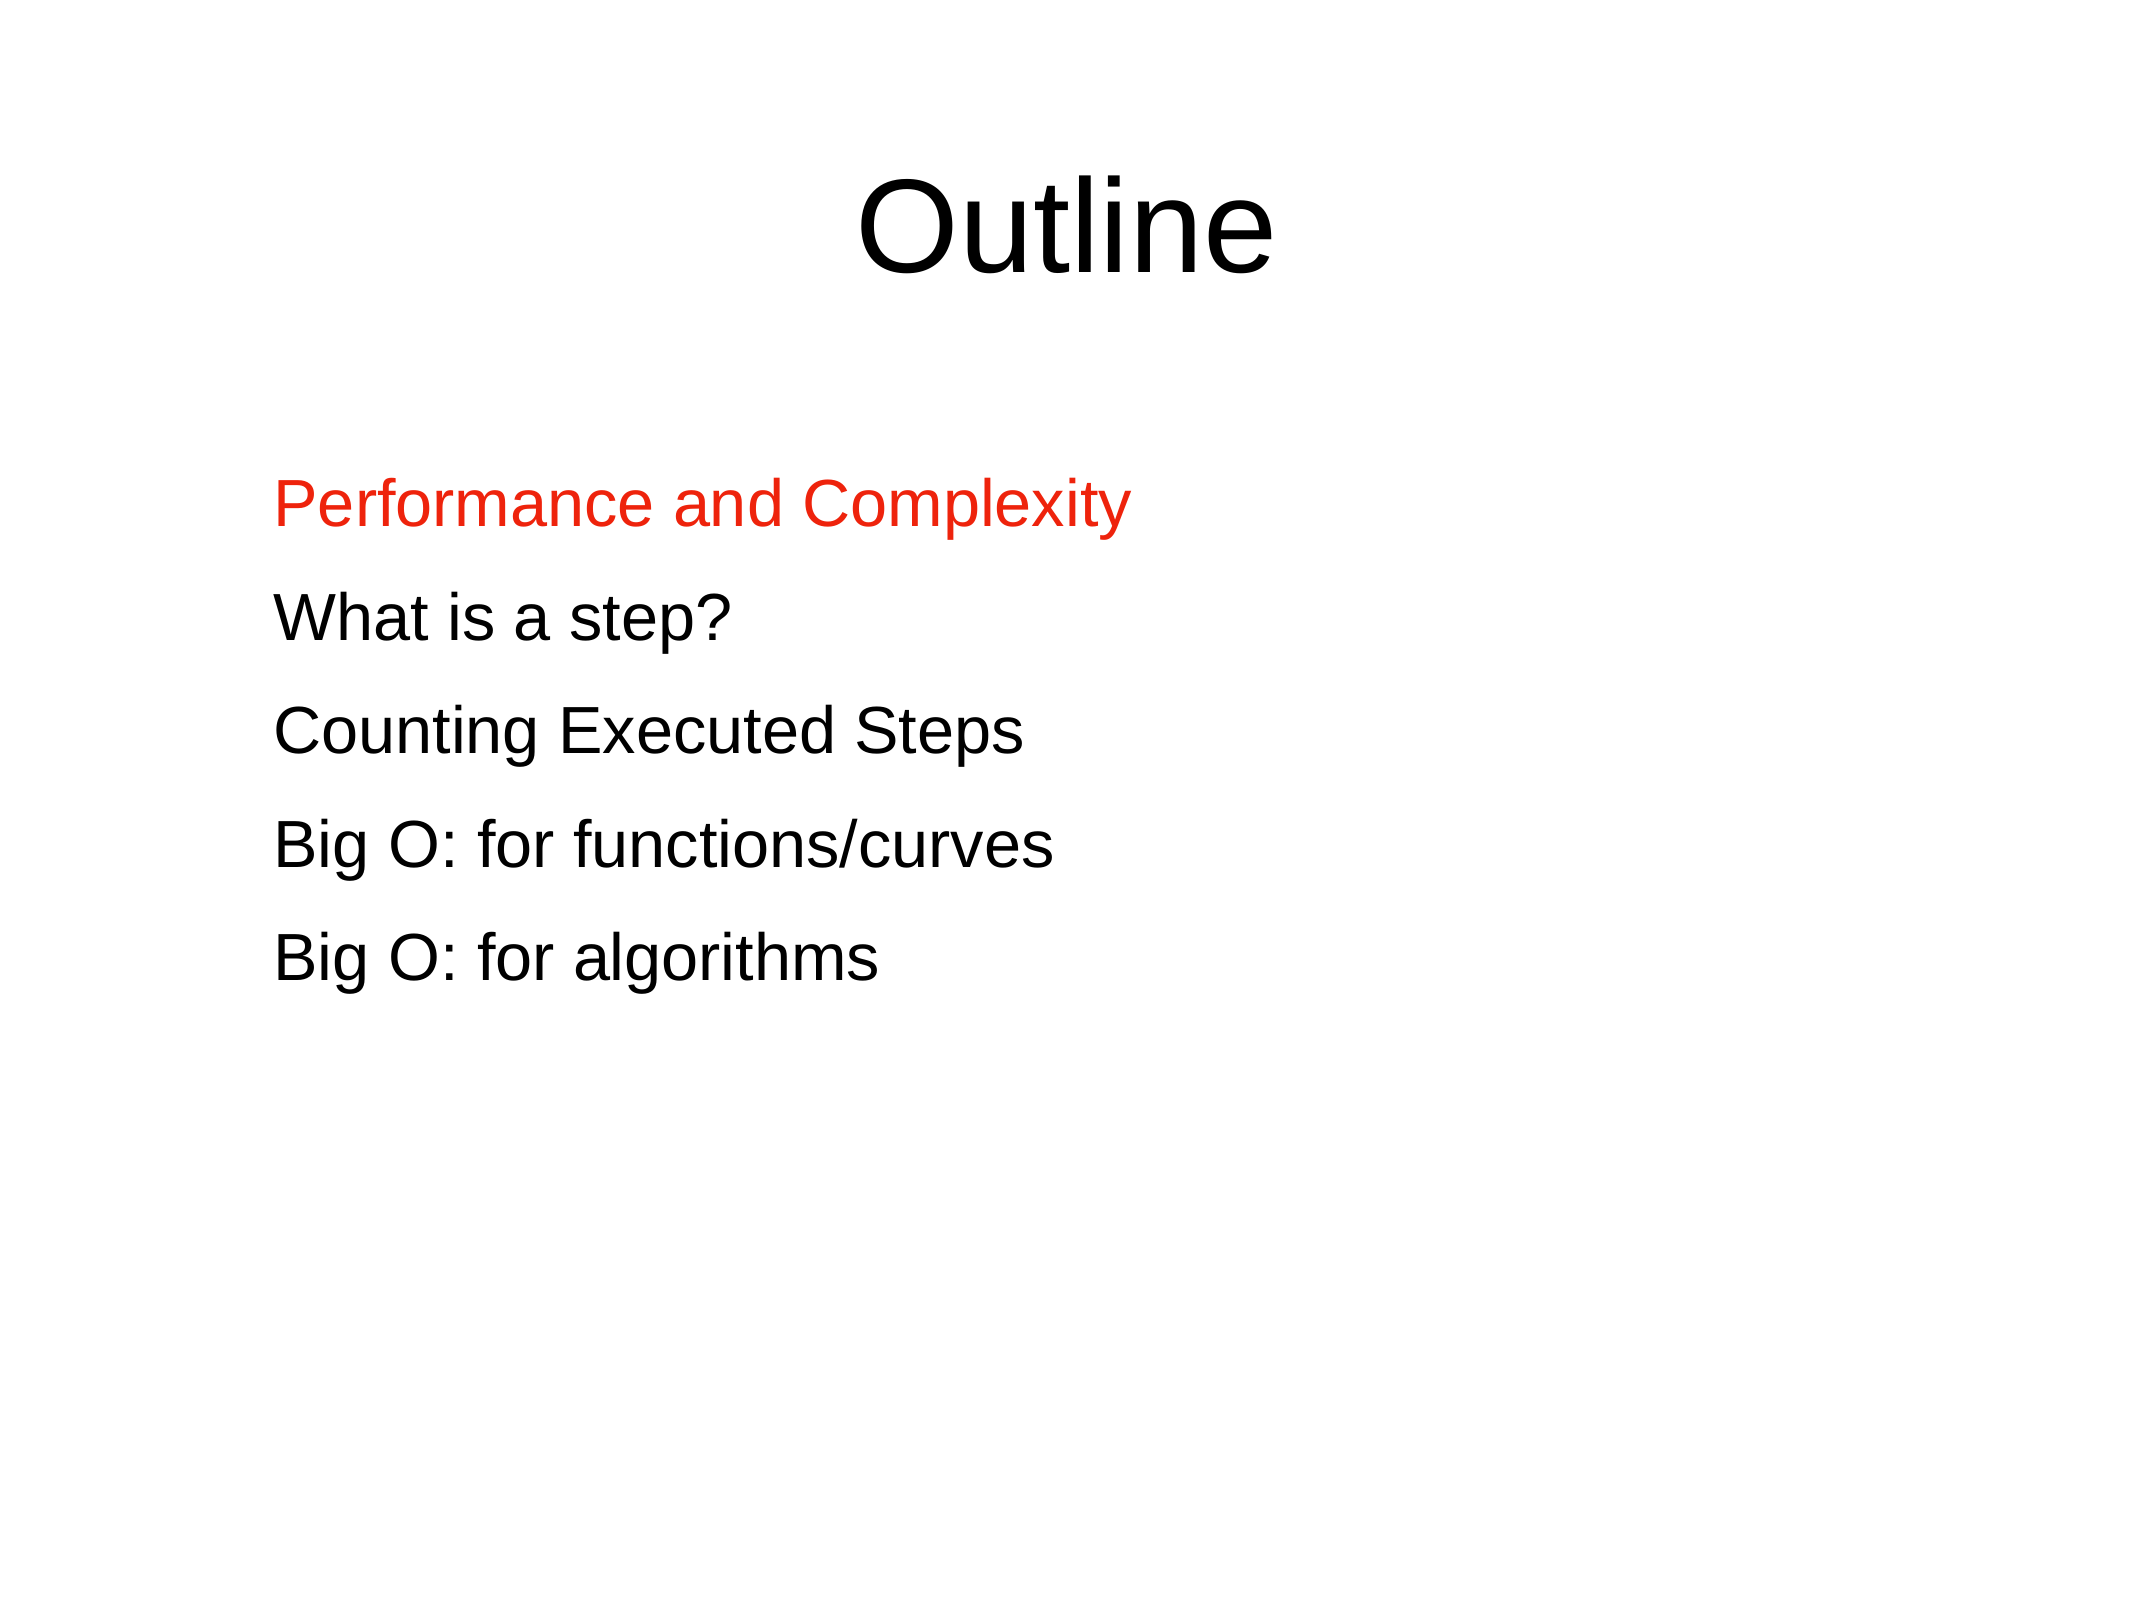

# Outline
Performance and Complexity
What is a step?
Counting Executed Steps
Big O: for functions/curves
Big O: for algorithms